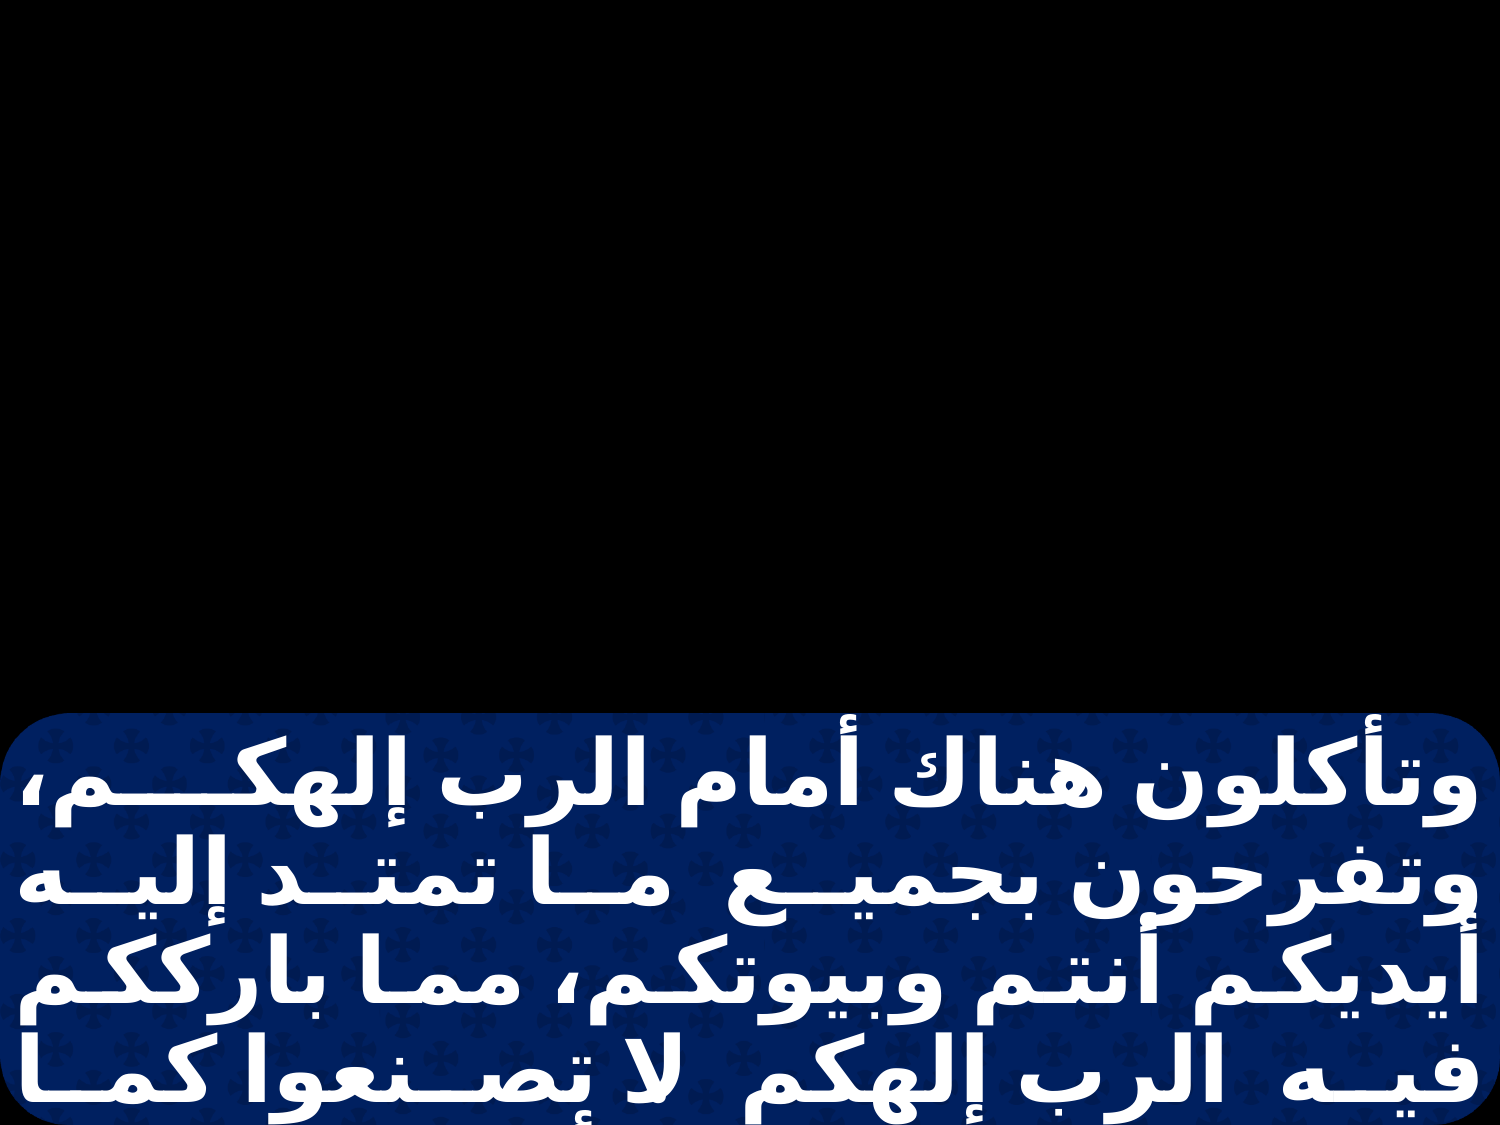

وتأكلون هناك أمام الرب إلهكم، وتفرحون بجميع  ما تمتد إليه أيديكم أنتم وبيوتكم، مما بارككم فيه  الرب إلهكم. لا تصنعوا كما نحن صانعون اليوم، أن  يفعل كل واحد ما يحسن في عينيه. فإنكم لم تبلغوا